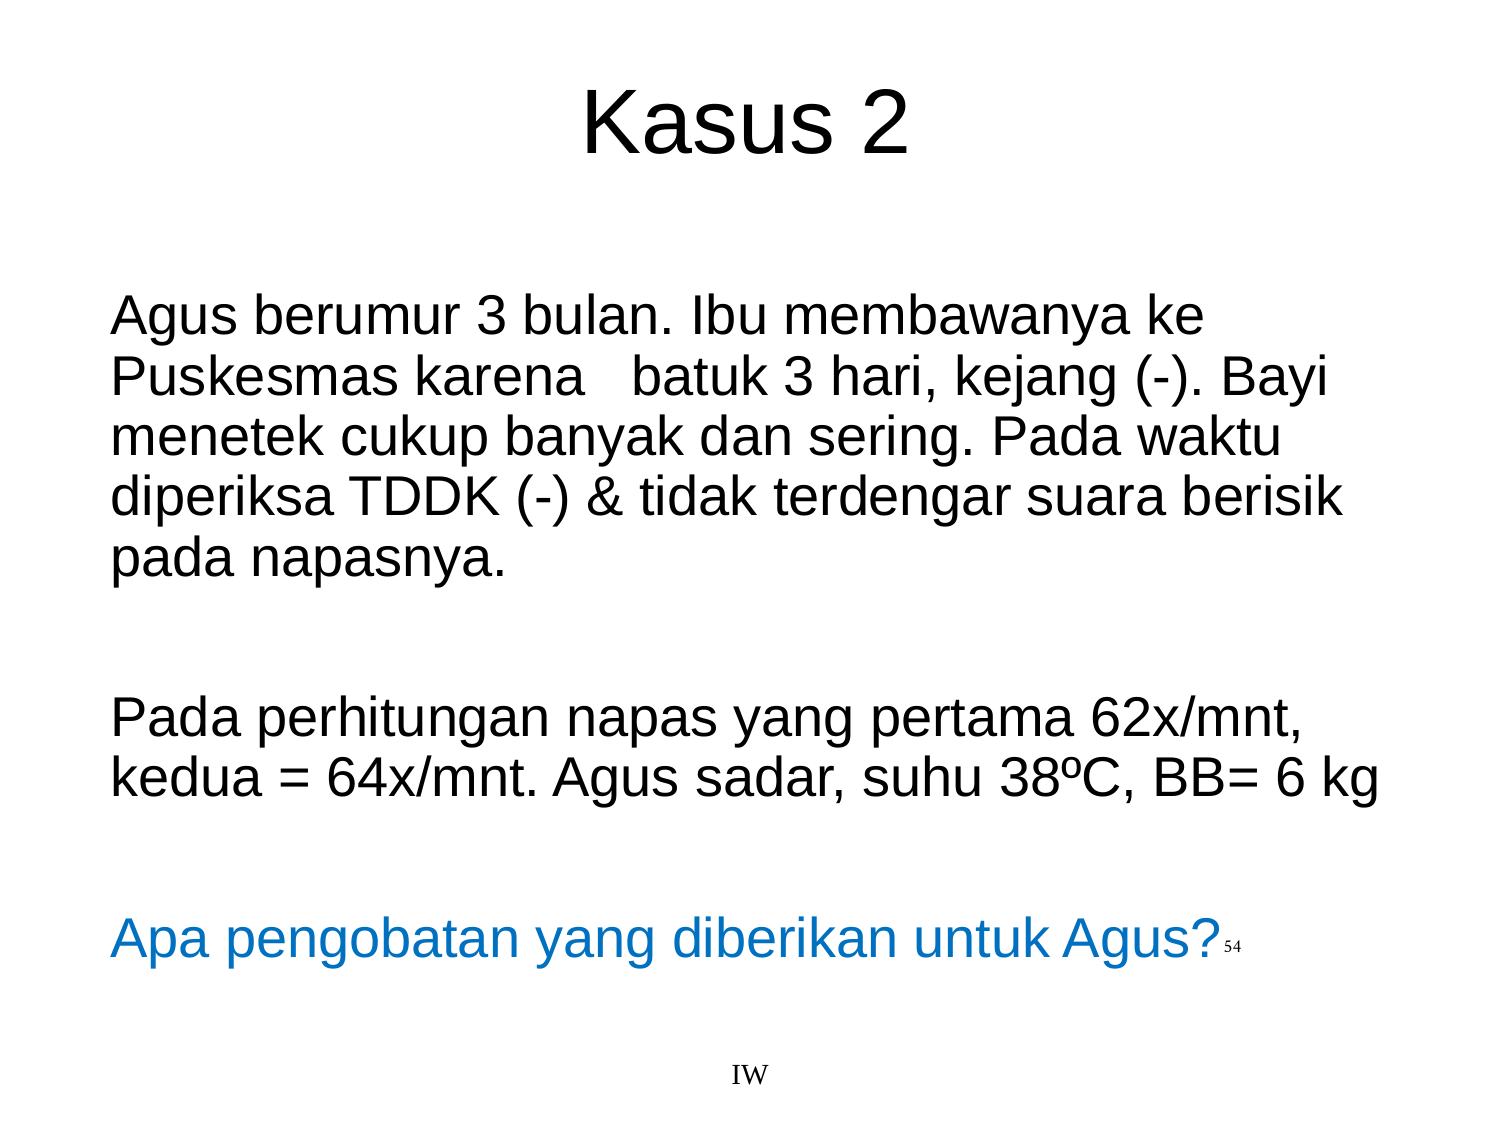

# Kasus 2
Agus berumur 3 bulan. Ibu membawanya ke Puskesmas karena   batuk 3 hari, kejang (-). Bayi menetek cukup banyak dan sering. Pada waktu diperiksa TDDK (-) & tidak terdengar suara berisik pada napasnya.

Pada perhitungan napas yang pertama 62x/mnt, kedua = 64x/mnt. Agus sadar, suhu 38ºC, BB= 6 kg

Apa pengobatan yang diberikan untuk Agus?
54
IW